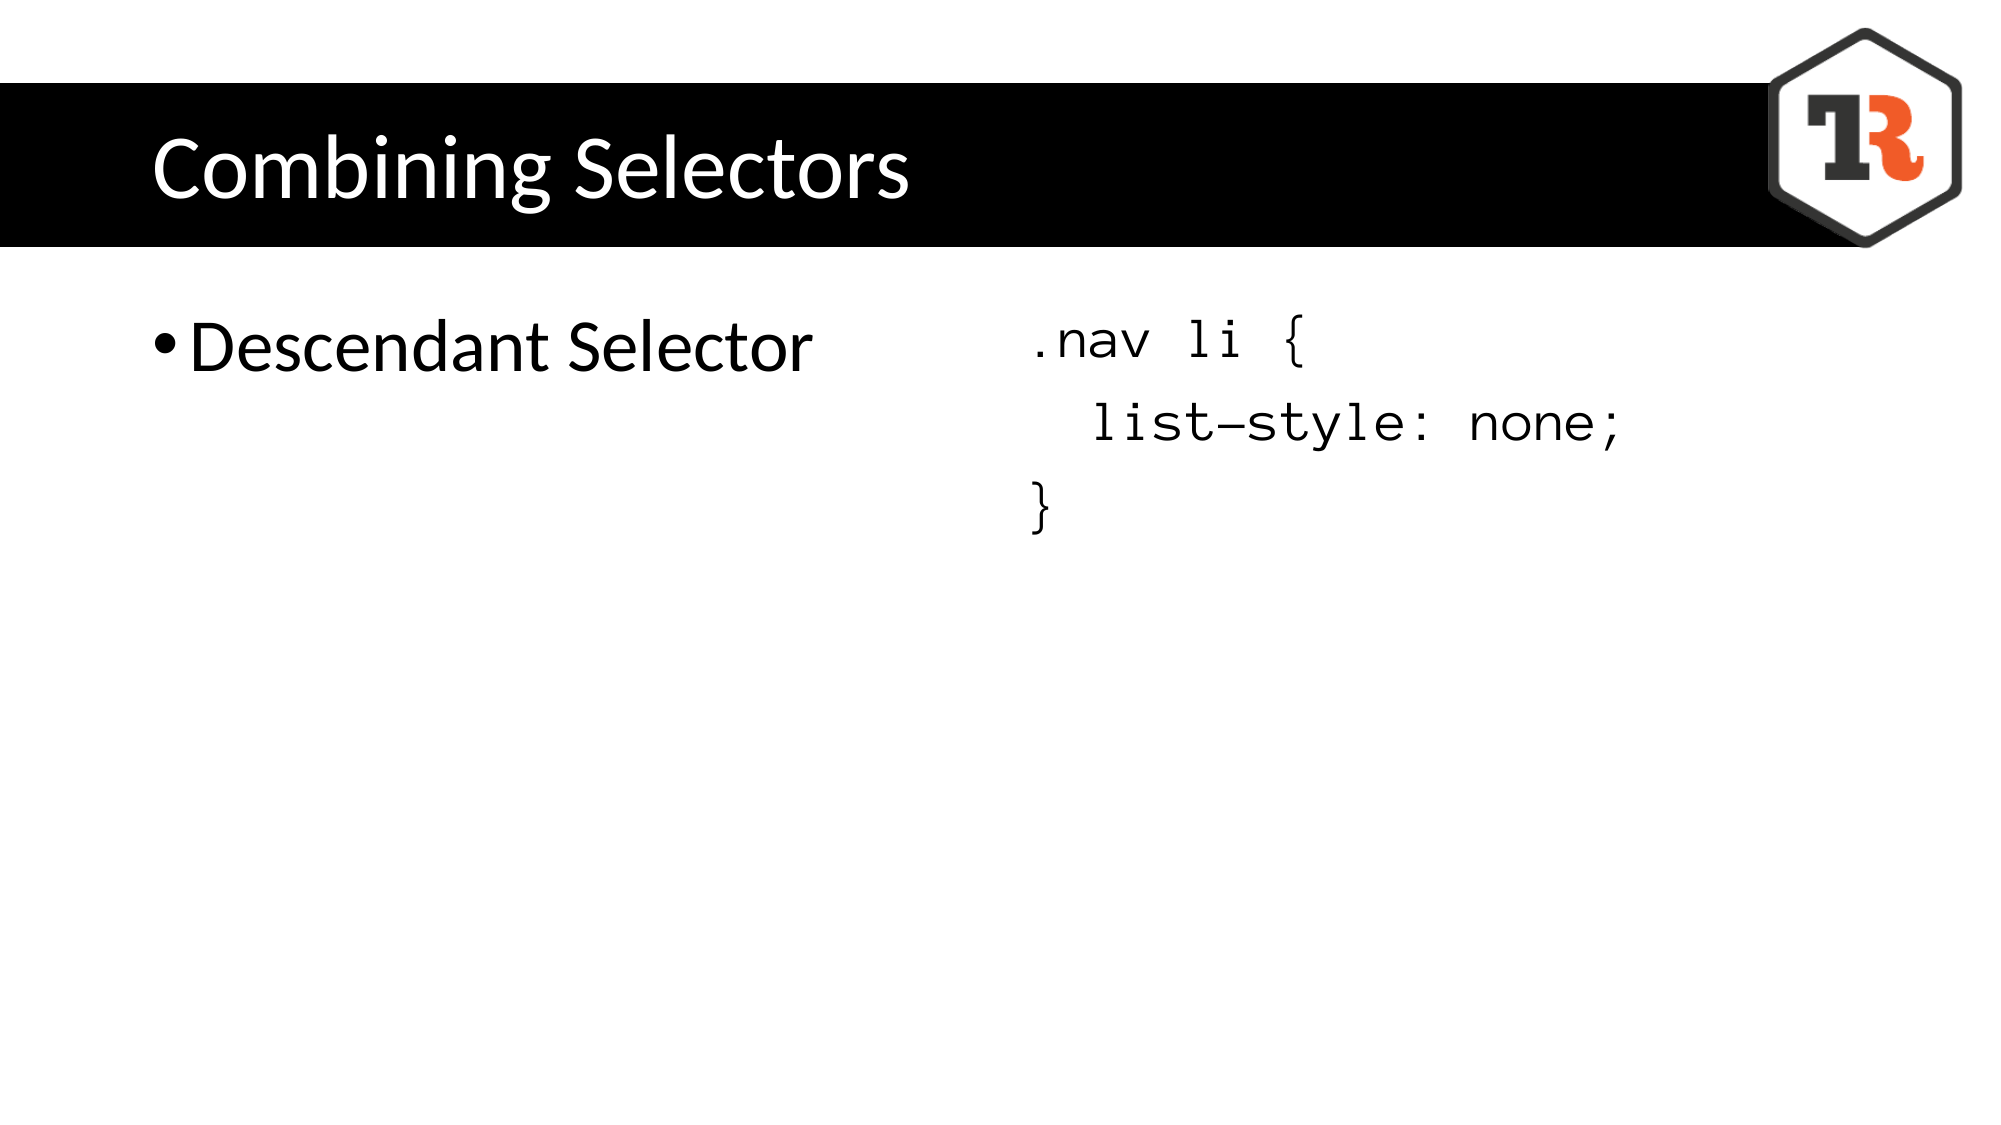

# Combining Selectors
Descendant Selector
.nav li {
  list-style: none;
}